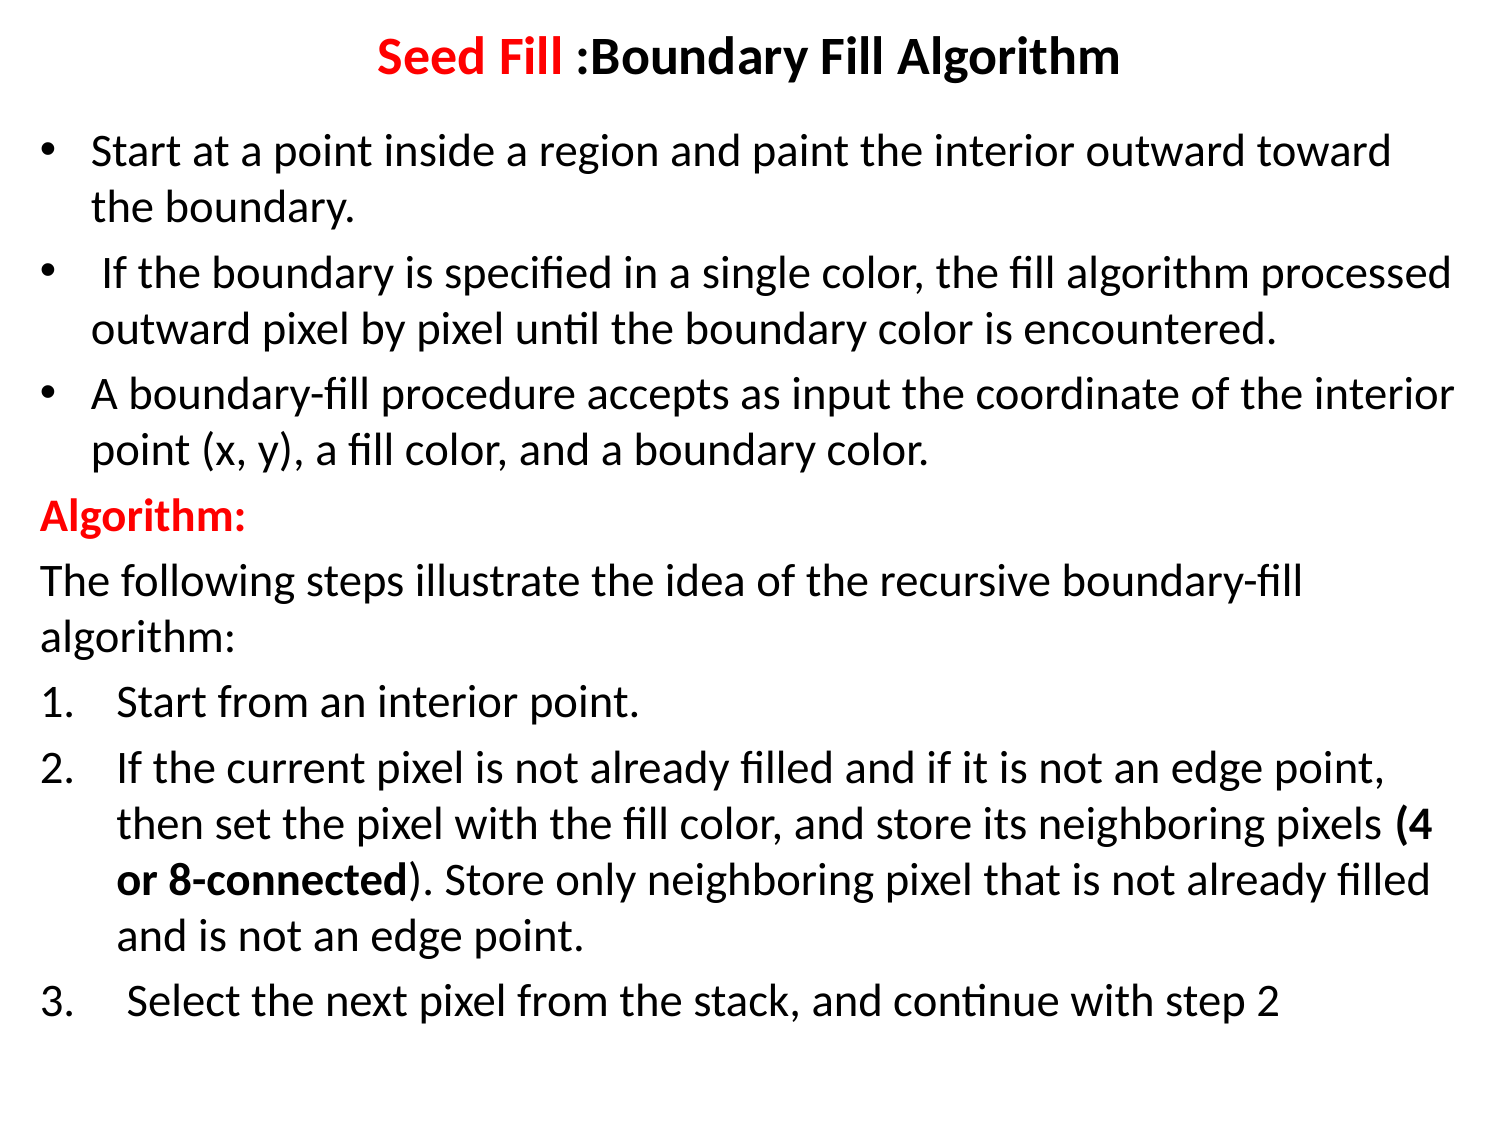

# Seed Fill :Boundary Fill Algorithm
Start at a point inside a region and paint the interior outward toward the boundary.
 If the boundary is specified in a single color, the fill algorithm processed outward pixel by pixel until the boundary color is encountered.
A boundary-fill procedure accepts as input the coordinate of the interior point (x, y), a fill color, and a boundary color.
Algorithm:
The following steps illustrate the idea of the recursive boundary-fill algorithm:
Start from an interior point.
If the current pixel is not already filled and if it is not an edge point, then set the pixel with the fill color, and store its neighboring pixels (4 or 8-connected). Store only neighboring pixel that is not already filled and is not an edge point.
 Select the next pixel from the stack, and continue with step 2